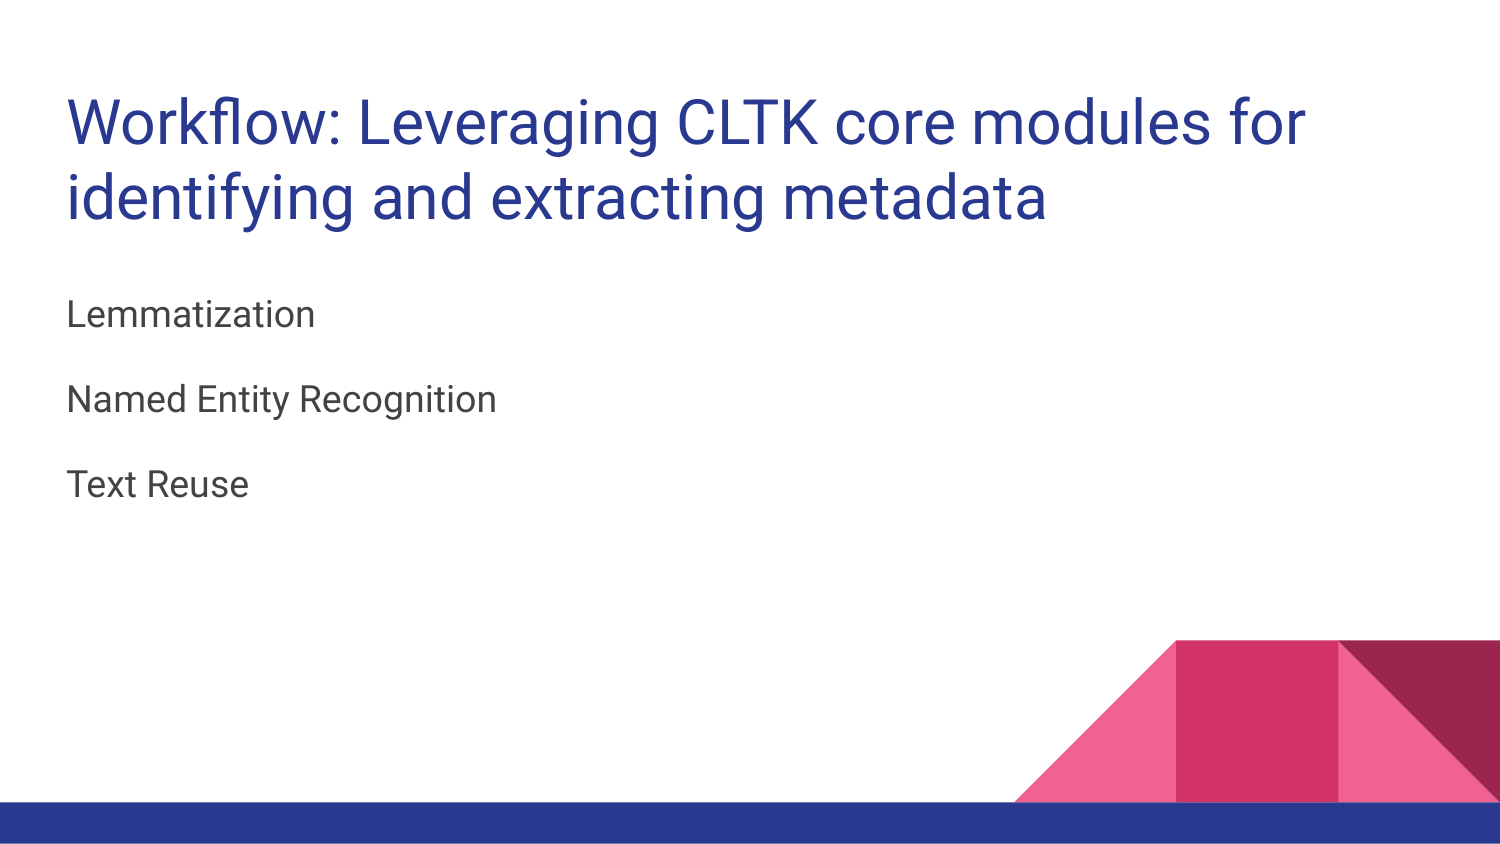

# Workflow: Leveraging CLTK core modules for identifying and extracting metadata

Lemmatization
Named Entity Recognition
Text Reuse